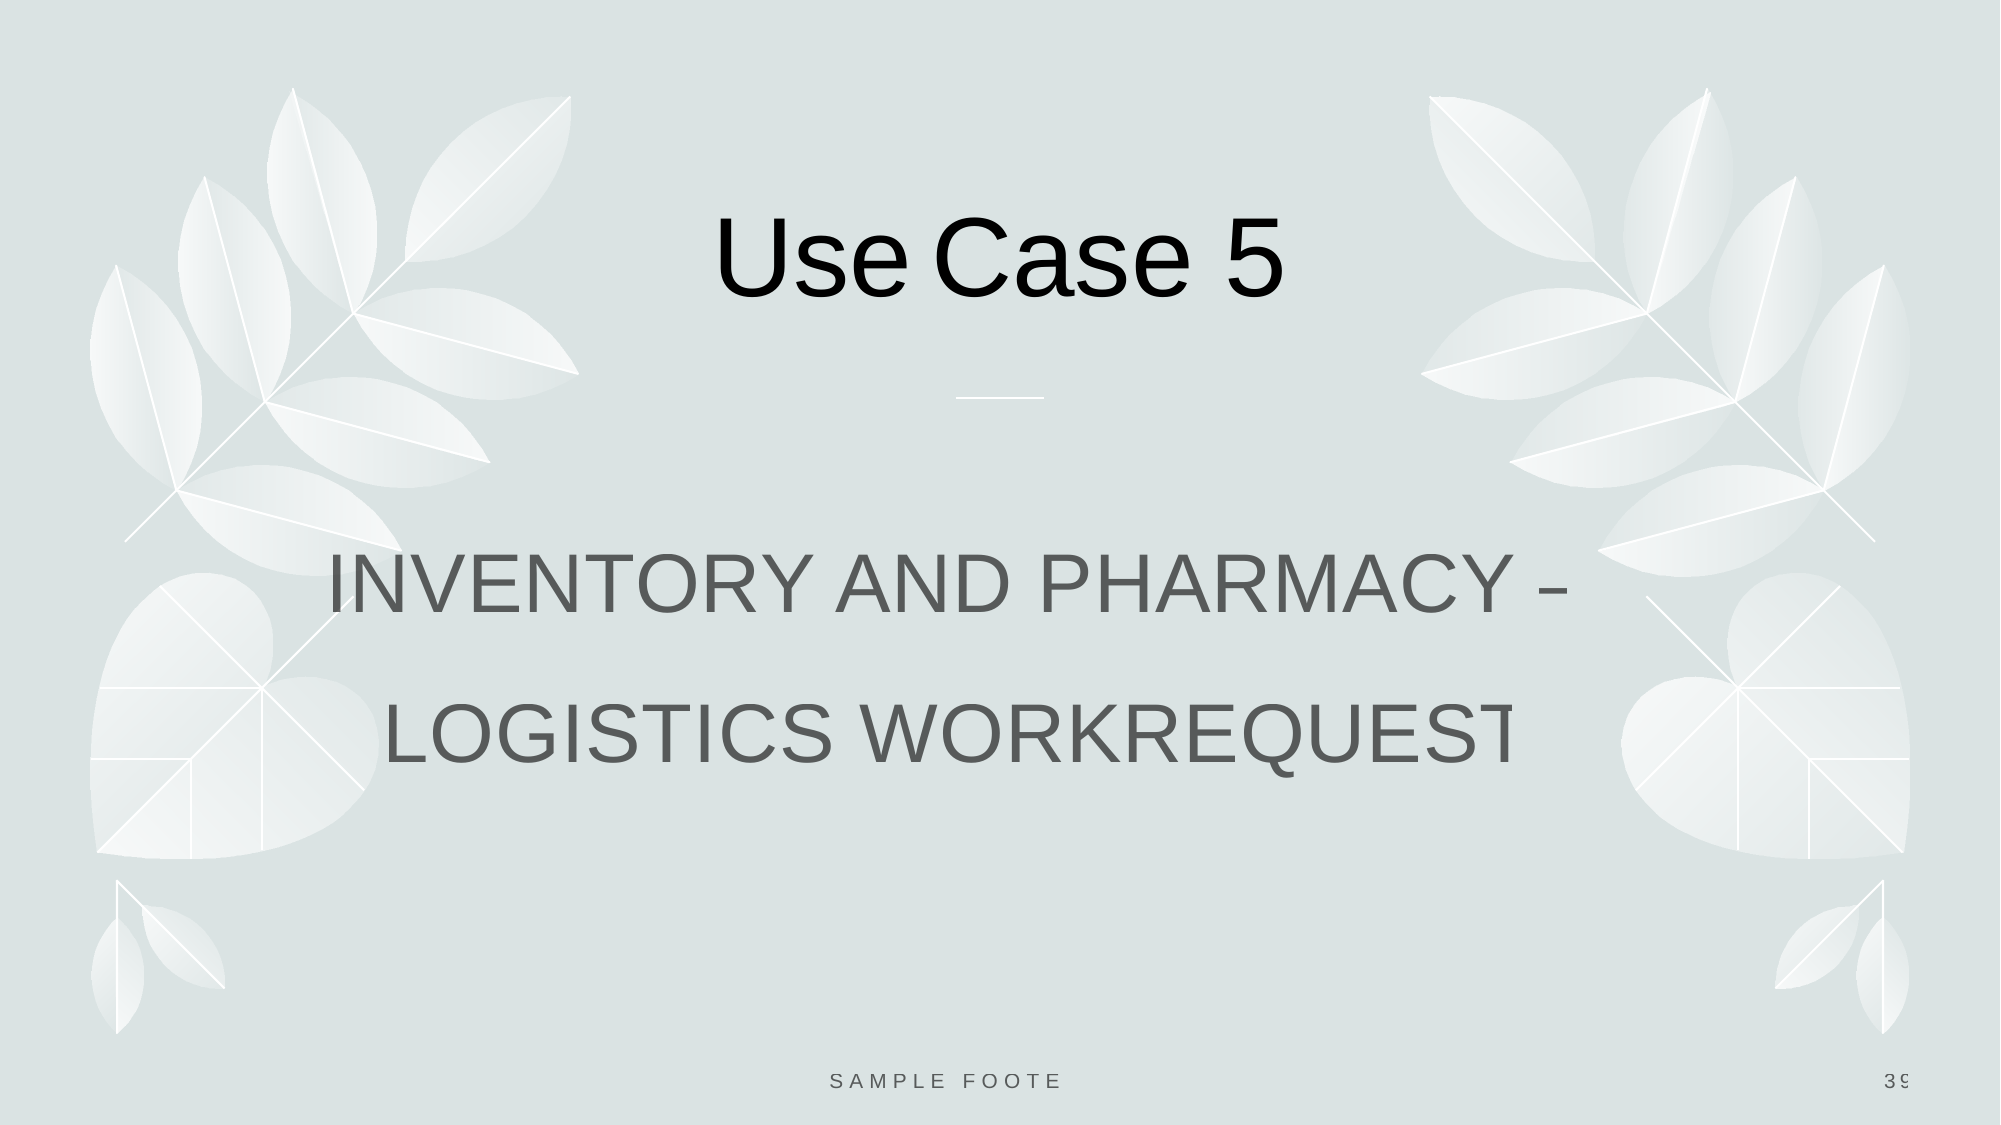

# Use Case 5
INVENTORY AND PHARMACY – LOGISTICS WORKREQUEST
Sample Footer Text
39